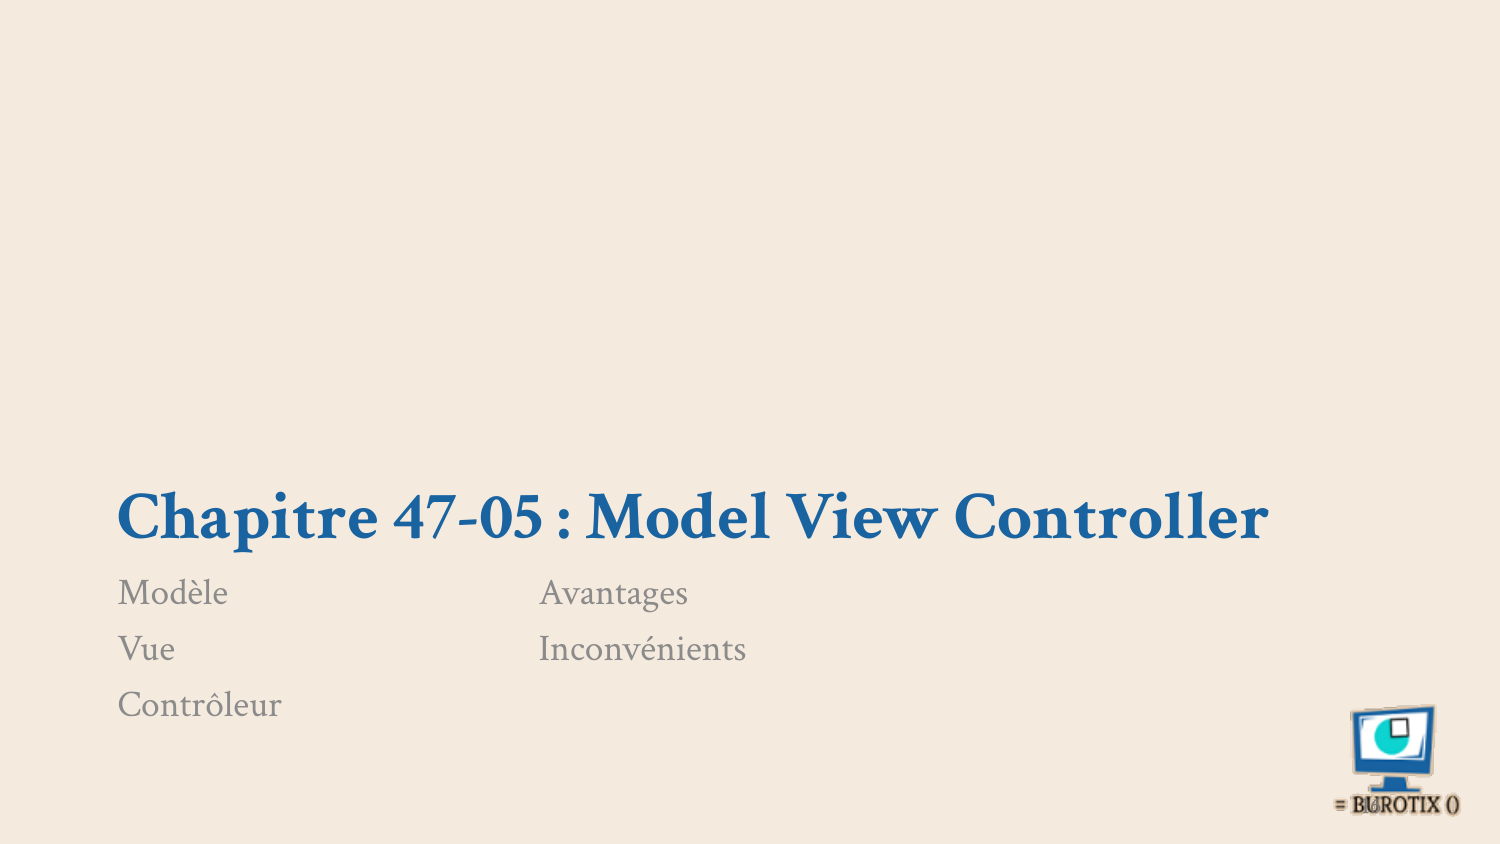

# Chapitre 47-05 : Model View Controller
Modèle
Vue
Contrôleur
Avantages
Inconvénients
16